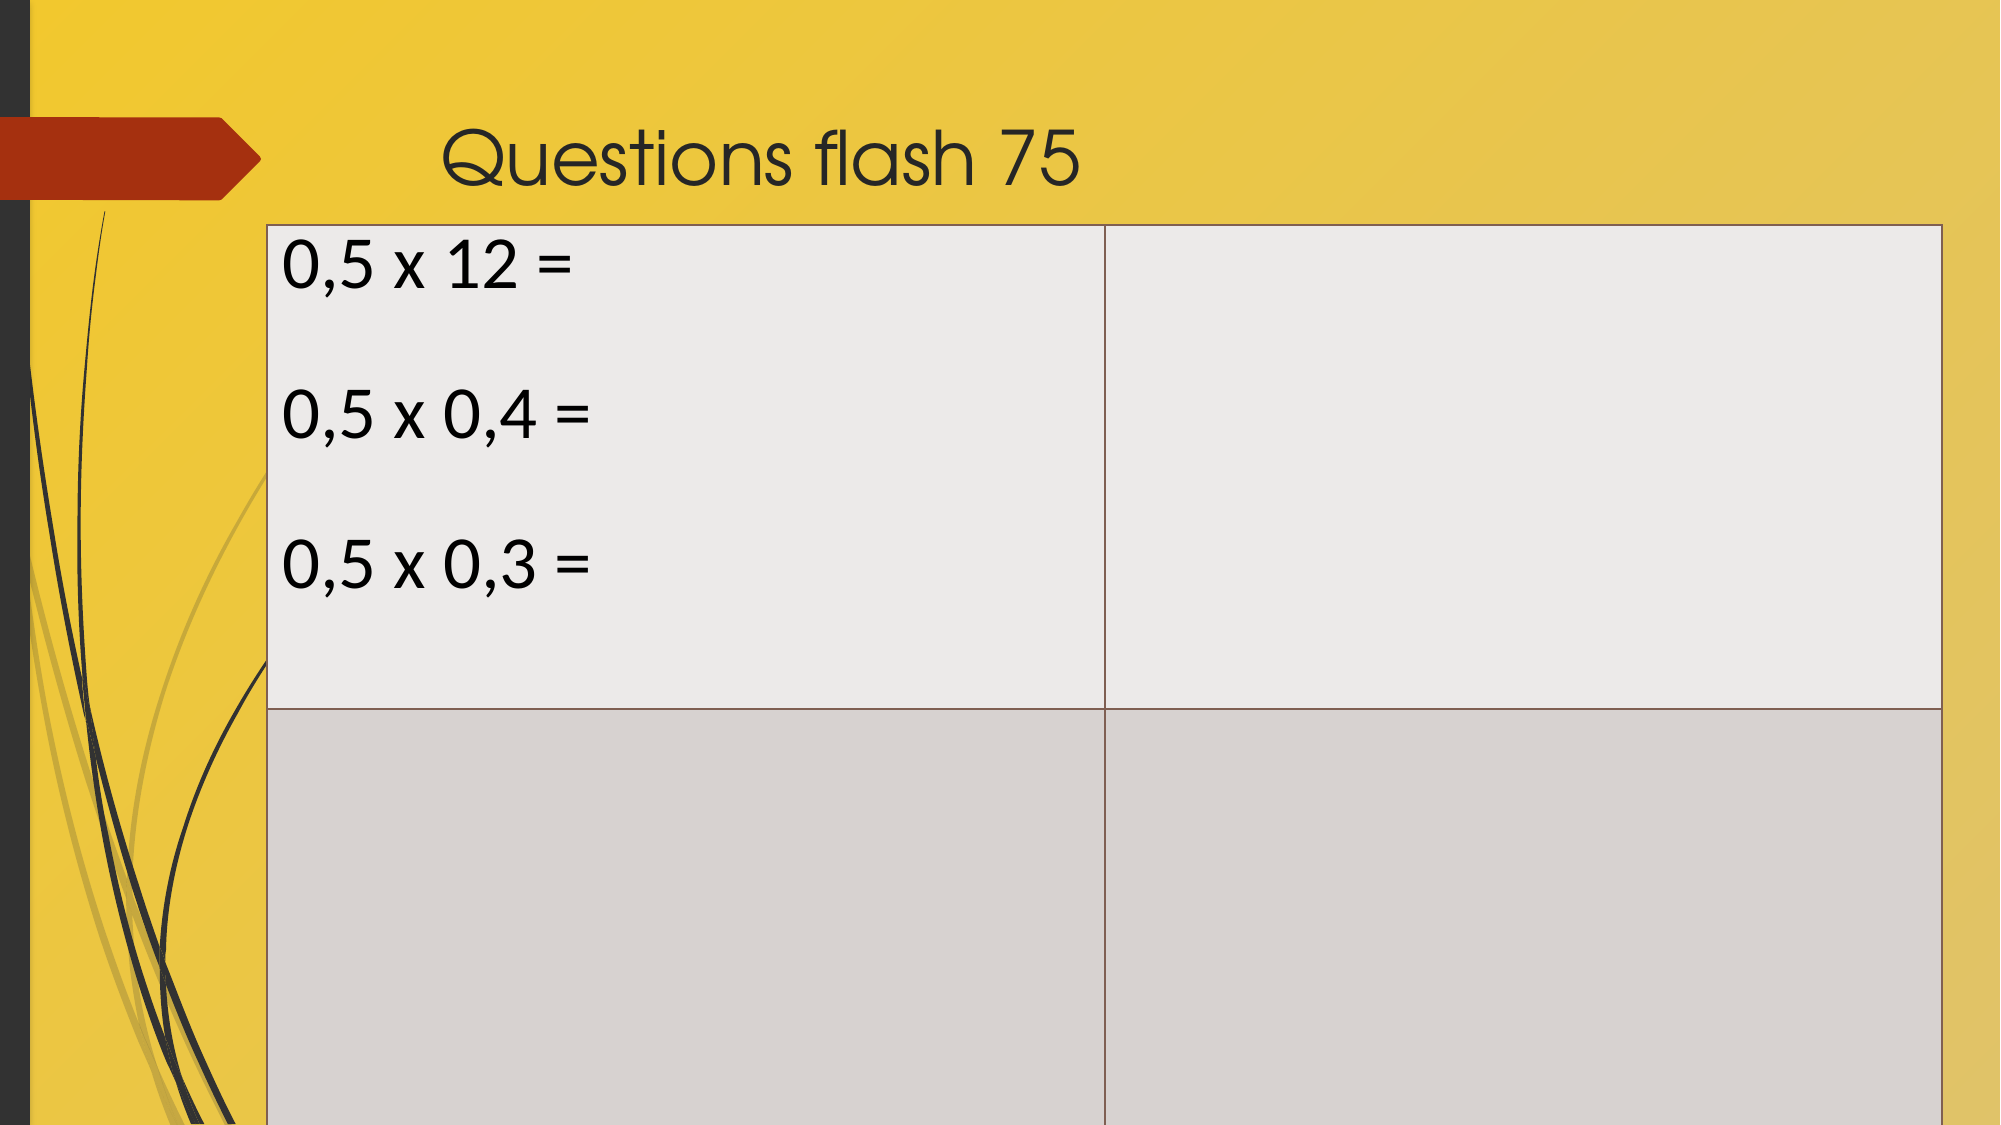

# Questions flash 75
| 0,5 x 12 = 0,5 x 0,4 = 0,5 x 0,3 = |  |
| --- | --- |
|  |  |